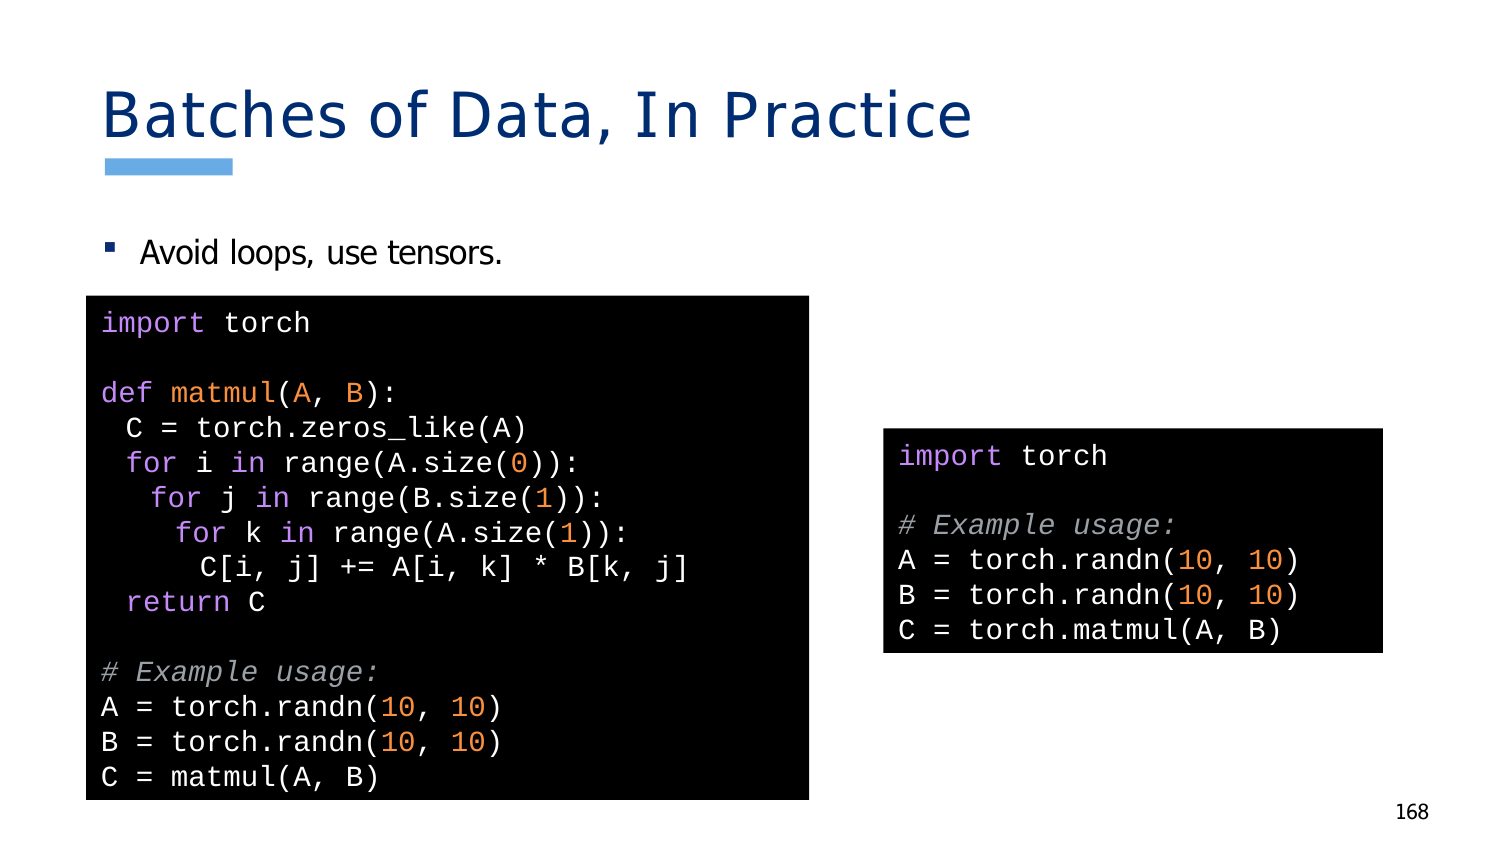

# Batches of Data, In Practice
Avoid loops, use tensors.

import torch
def matmul(A, B):
   C = torch.zeros_like(A)
   for i in range(A.size(0)):
      for j in range(B.size(1)):
         for k in range(A.size(1)):
            C[i, j] += A[i, k] * B[k, j]
   return C
# Example usage:
A = torch.randn(10, 10)
B = torch.randn(10, 10)
C = matmul(A, B)
import torch
# Example usage:
A = torch.randn(10, 10)
B = torch.randn(10, 10)
C = torch.matmul(A, B)